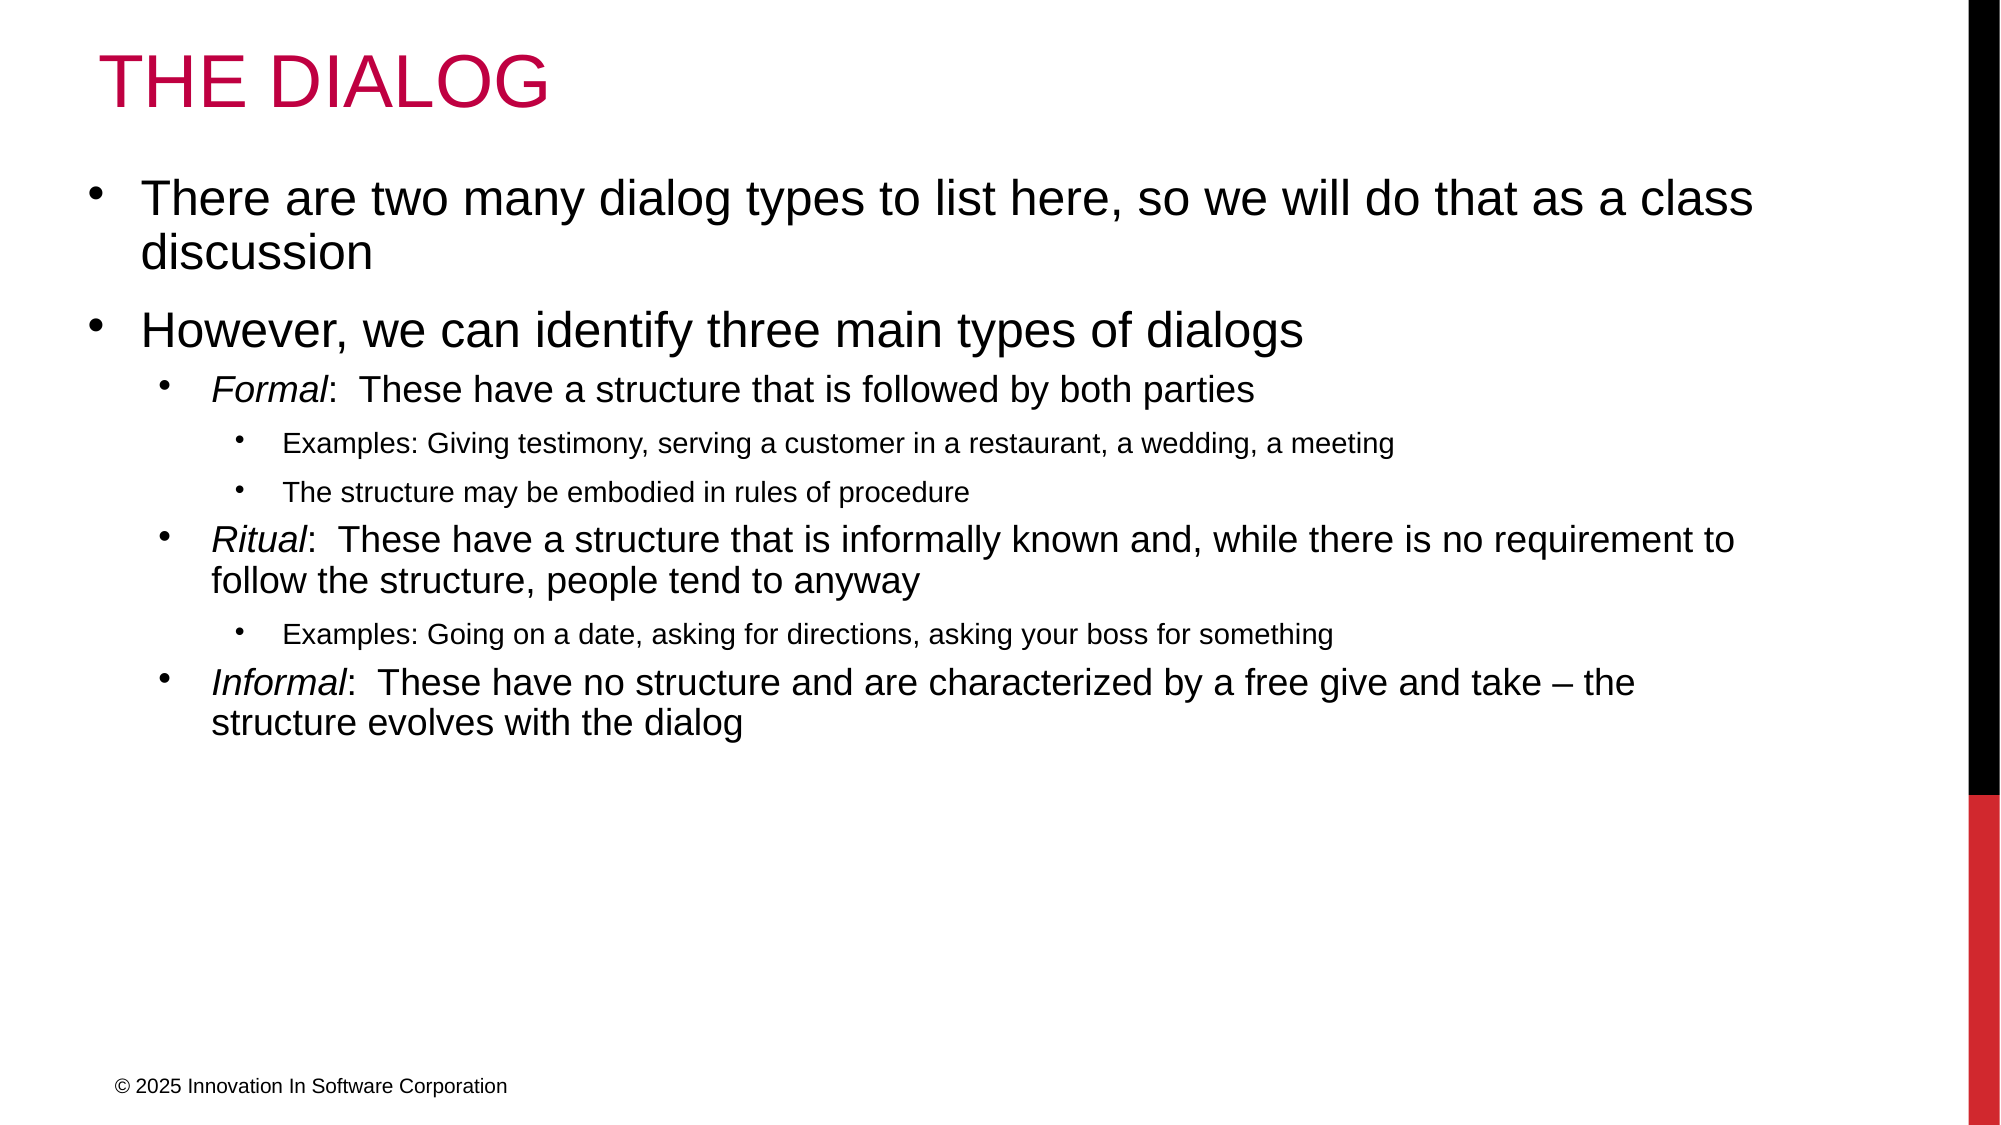

# The Dialog
There are two many dialog types to list here, so we will do that as a class discussion
However, we can identify three main types of dialogs
Formal:  These have a structure that is followed by both parties
Examples: Giving testimony, serving a customer in a restaurant, a wedding, a meeting
The structure may be embodied in rules of procedure
Ritual:  These have a structure that is informally known and, while there is no requirement to follow the structure, people tend to anyway
Examples: Going on a date, asking for directions, asking your boss for something
Informal:  These have no structure and are characterized by a free give and take – the structure evolves with the dialog
© 2025 Innovation In Software Corporation